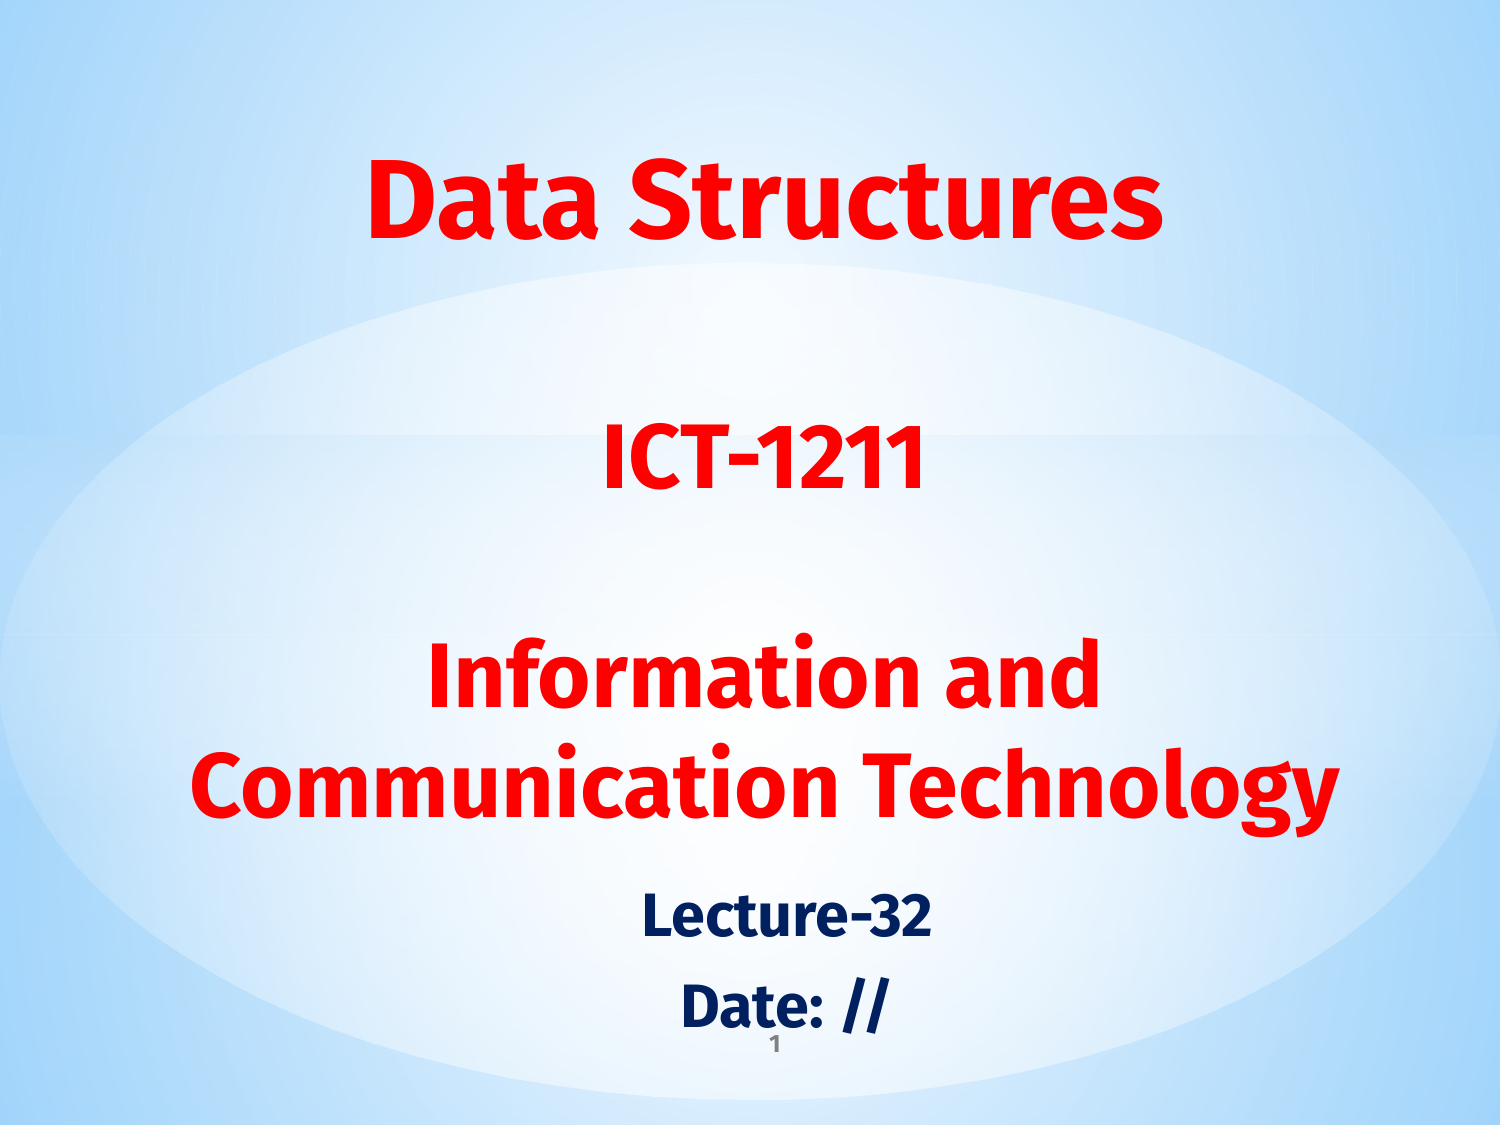

# Data Structures ICT-1211 Information and Communication Technology

Lecture-32
Date: //
1